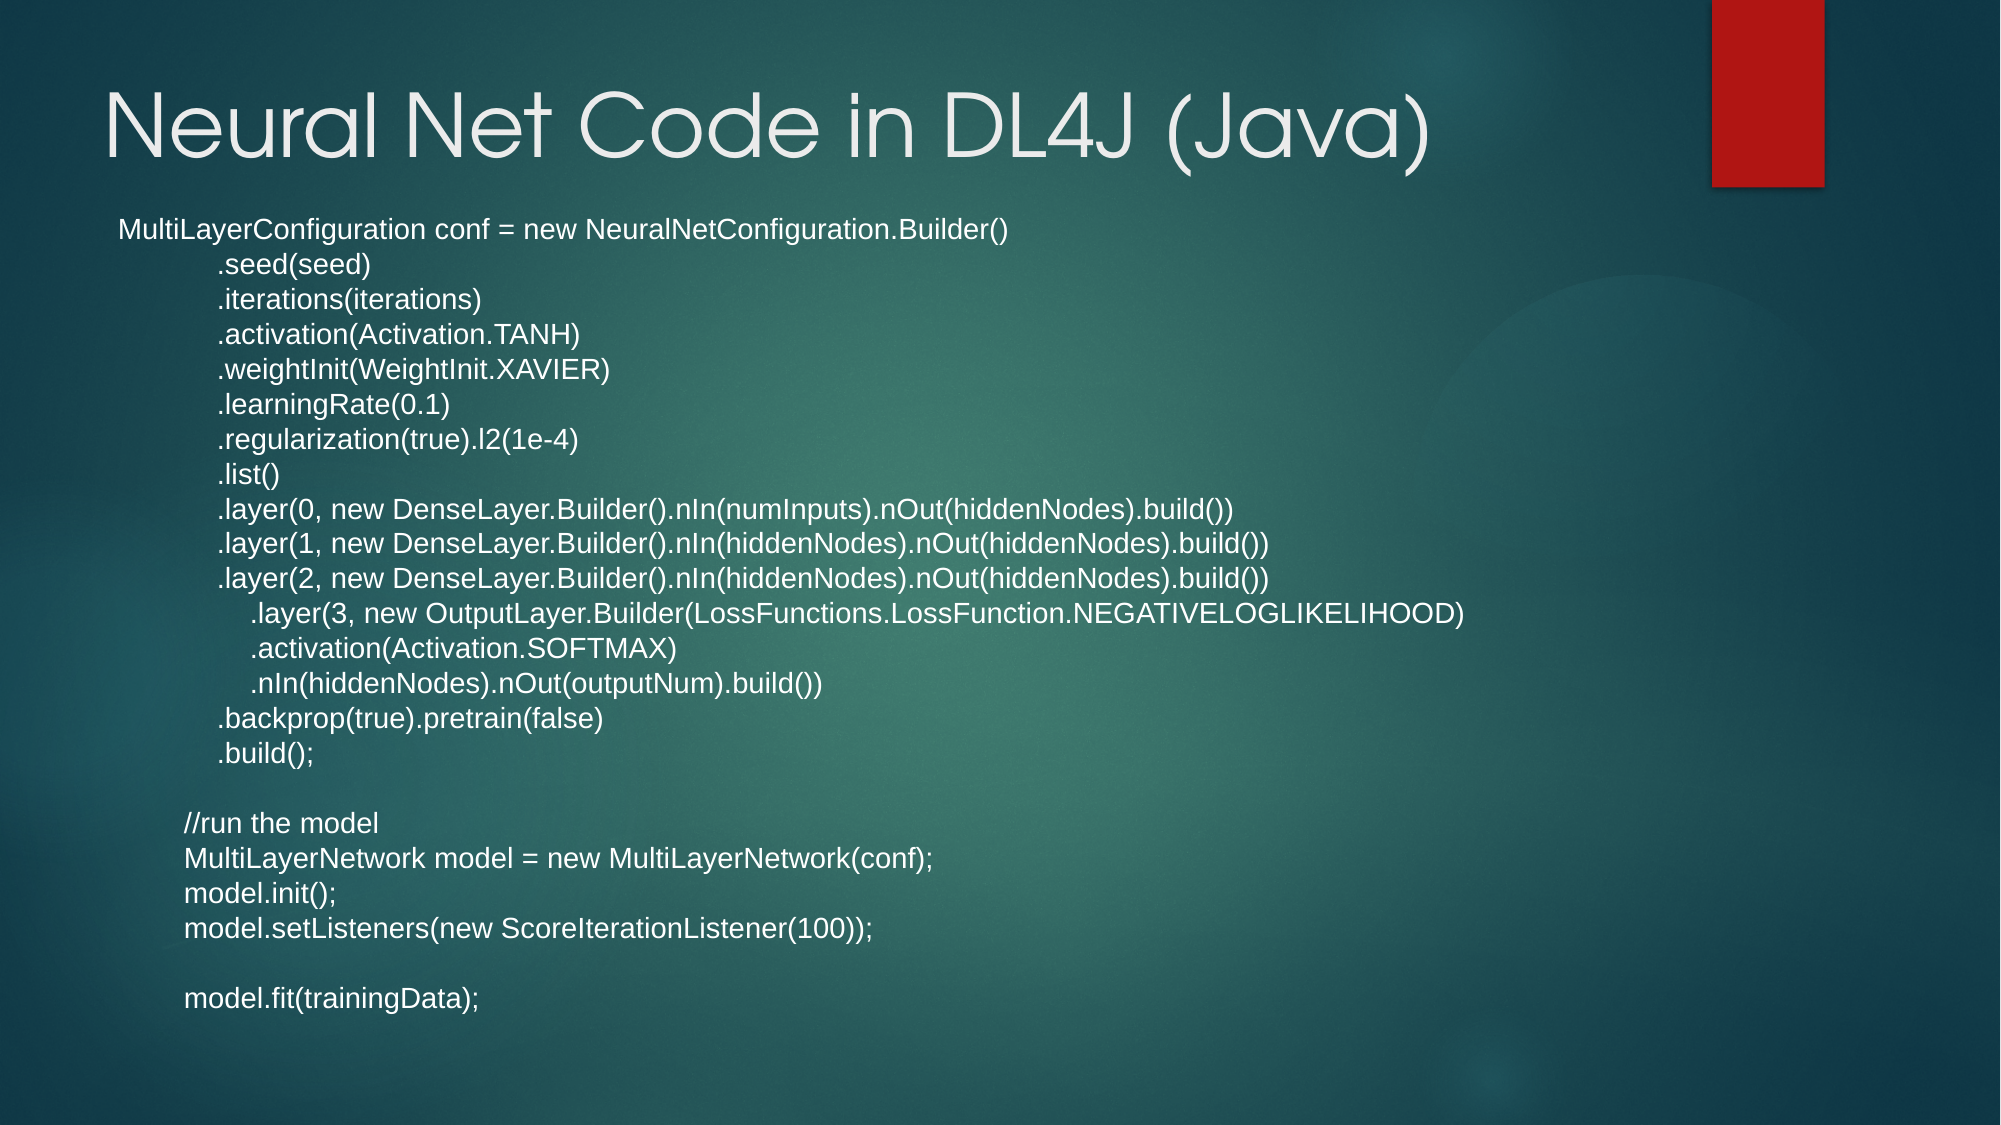

# Neural Net Code in DL4J (Java)
MultiLayerConfiguration conf = new NeuralNetConfiguration.Builder()
            .seed(seed)
            .iterations(iterations)
            .activation(Activation.TANH)
            .weightInit(WeightInit.XAVIER)
            .learningRate(0.1)
            .regularization(true).l2(1e-4)
            .list()
            .layer(0, new DenseLayer.Builder().nIn(numInputs).nOut(hiddenNodes).build())
            .layer(1, new DenseLayer.Builder().nIn(hiddenNodes).nOut(hiddenNodes).build())
            .layer(2, new DenseLayer.Builder().nIn(hiddenNodes).nOut(hiddenNodes).build())
                .layer(3, new OutputLayer.Builder(LossFunctions.LossFunction.NEGATIVELOGLIKELIHOOD)
                .activation(Activation.SOFTMAX)
                .nIn(hiddenNodes).nOut(outputNum).build())
            .backprop(true).pretrain(false)
            .build();

        //run the model
        MultiLayerNetwork model = new MultiLayerNetwork(conf);
        model.init();
        model.setListeners(new ScoreIterationListener(100));

        model.fit(trainingData);